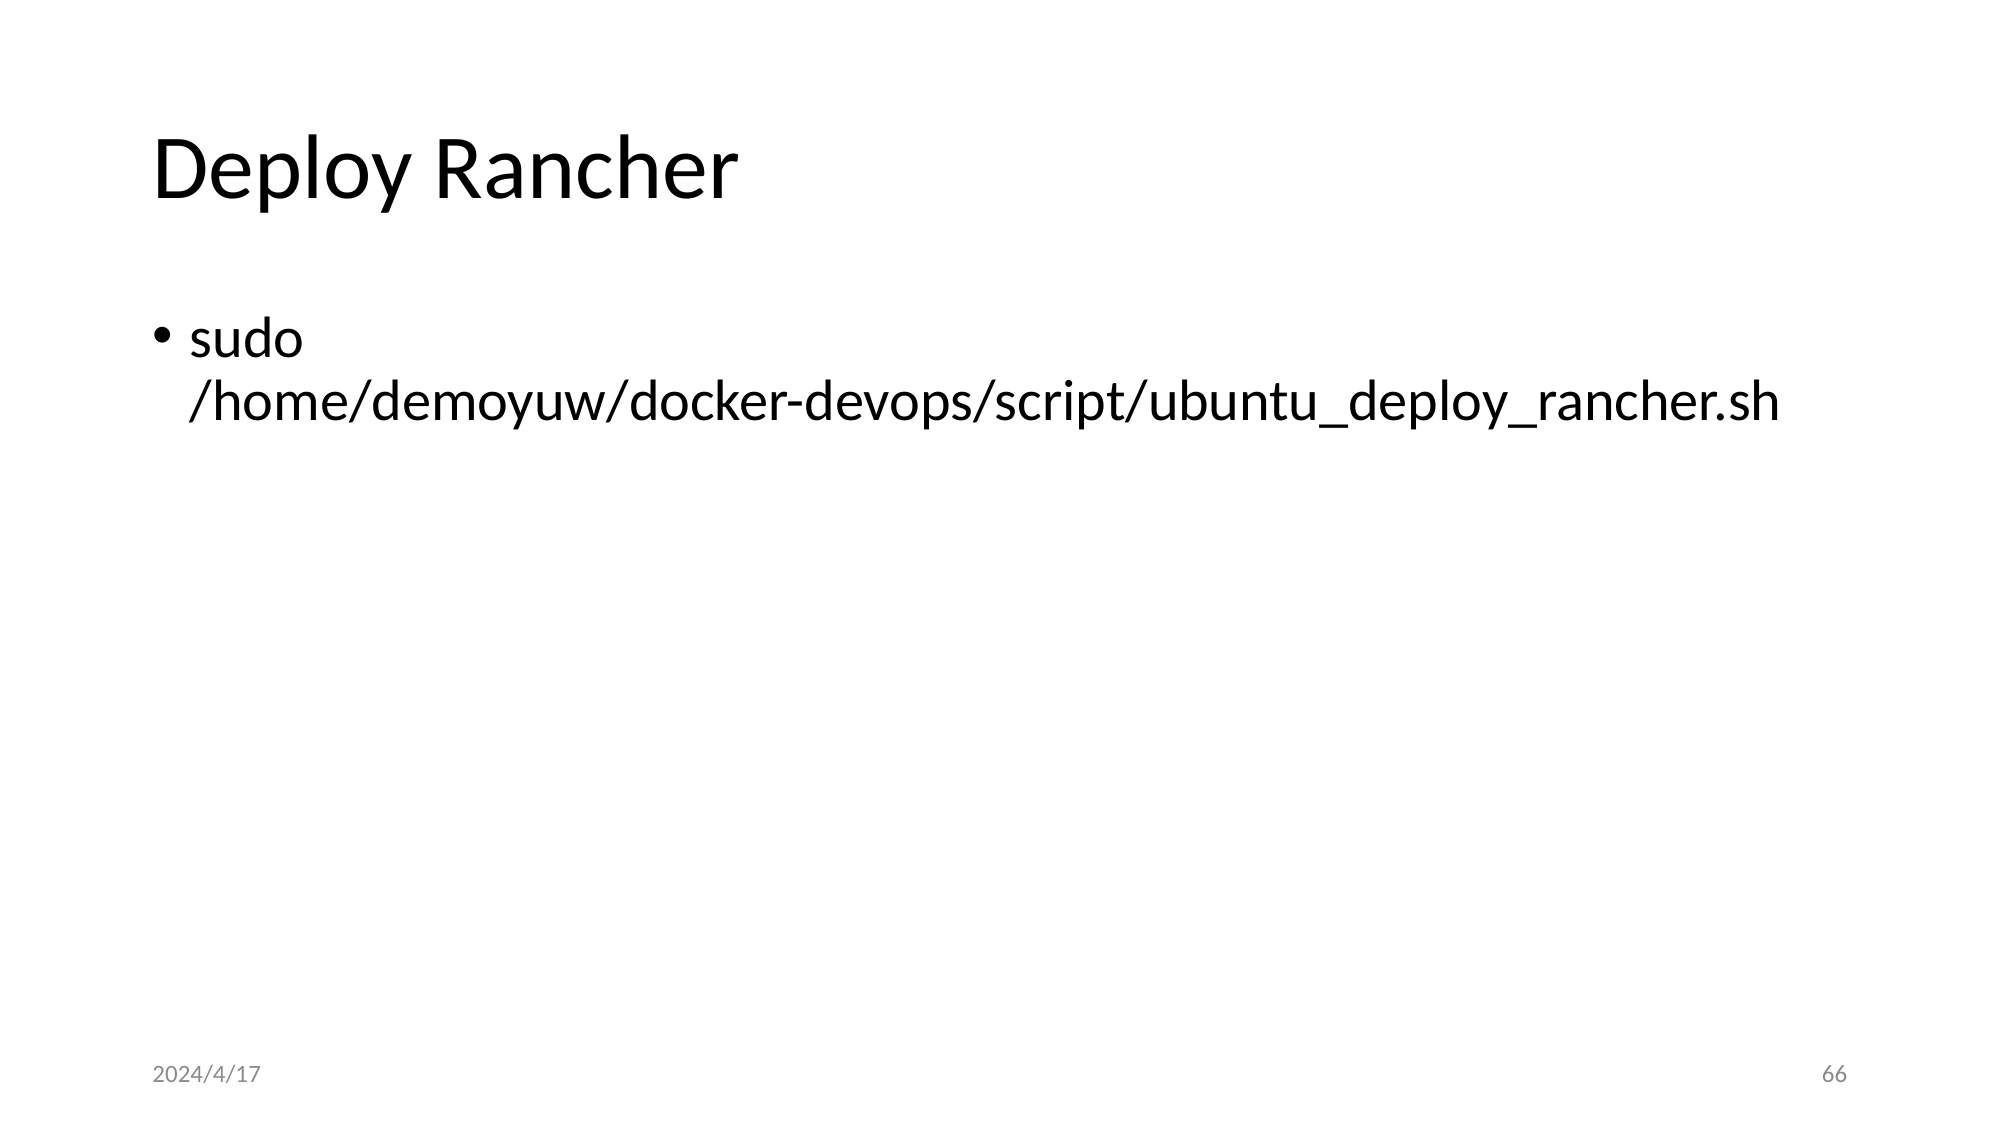

# Deploy Rancher
sudo /home/demoyuw/docker-devops/script/ubuntu_deploy_rancher.sh
2024/4/17
66